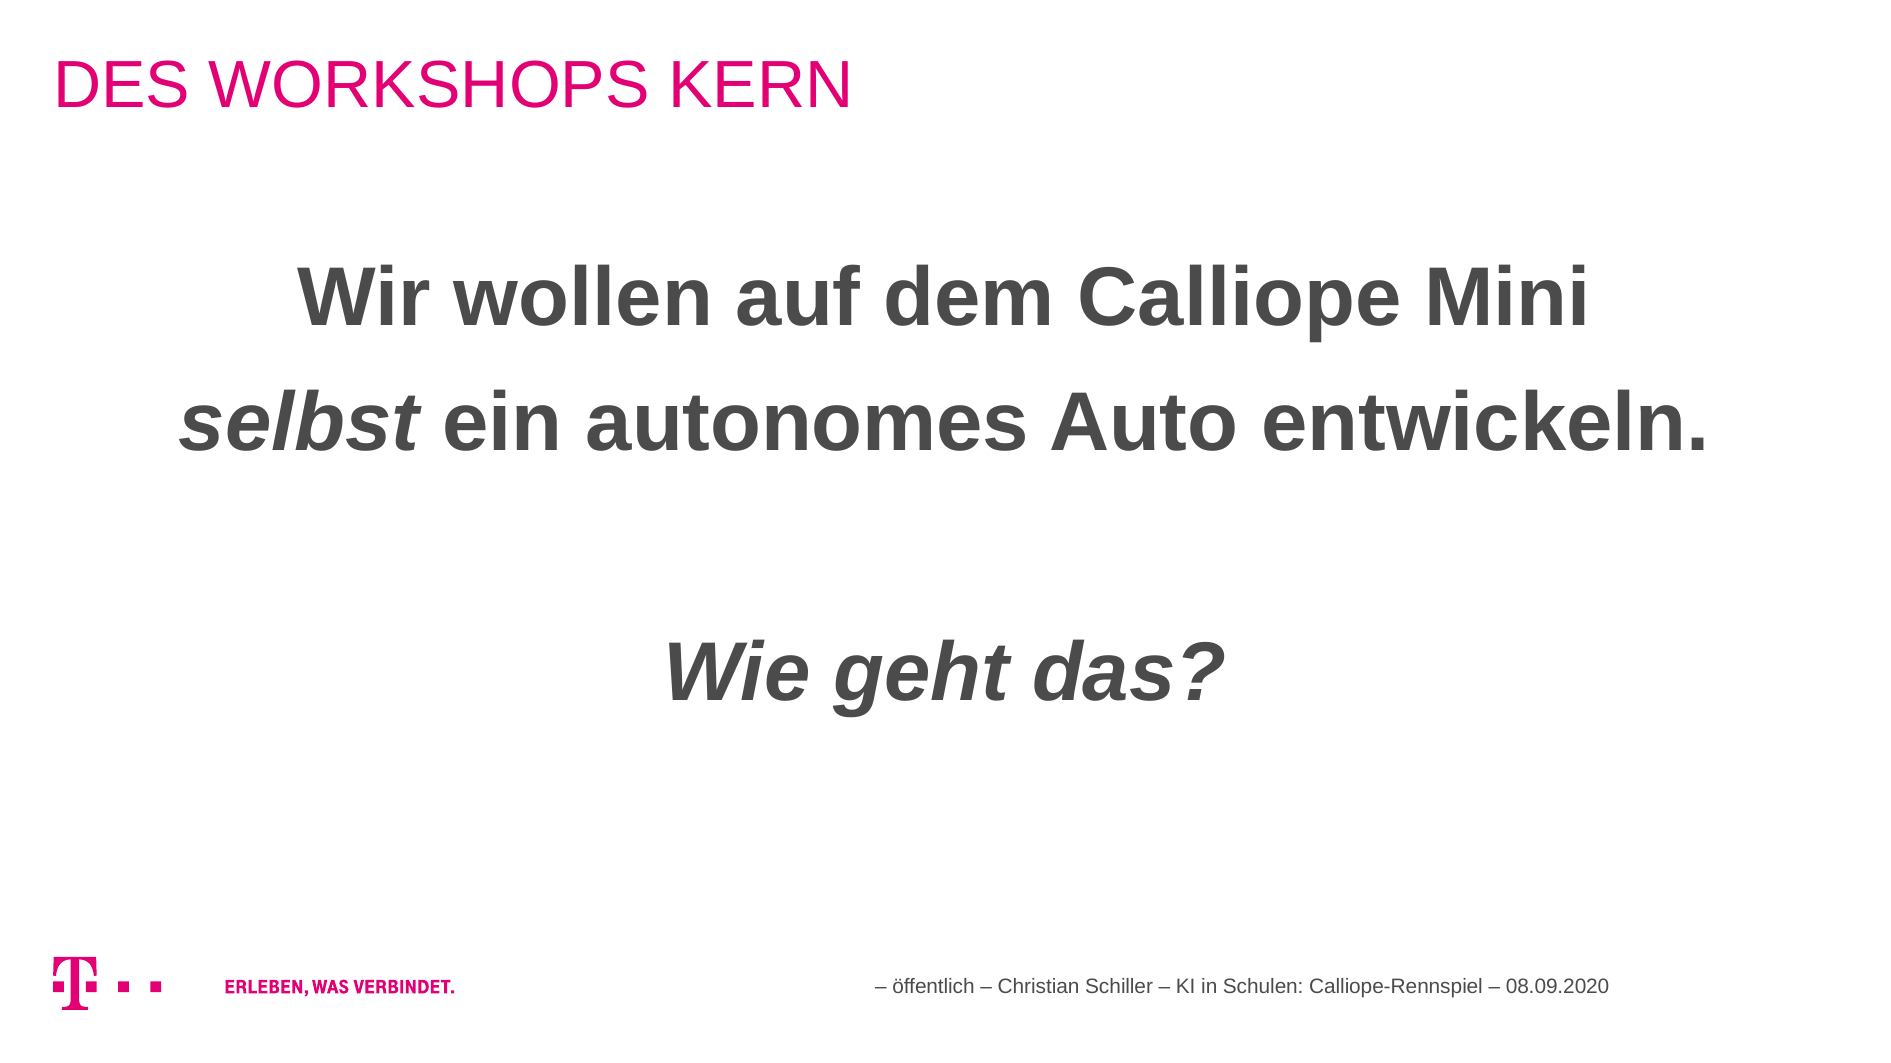

# Des Workshops Kern
Wir wollen auf dem Calliope Mini
selbst ein autonomes Auto entwickeln.

Wie geht das?
– öffentlich – Christian Schiller – KI in Schulen: Calliope-Rennspiel – 08.09.2020